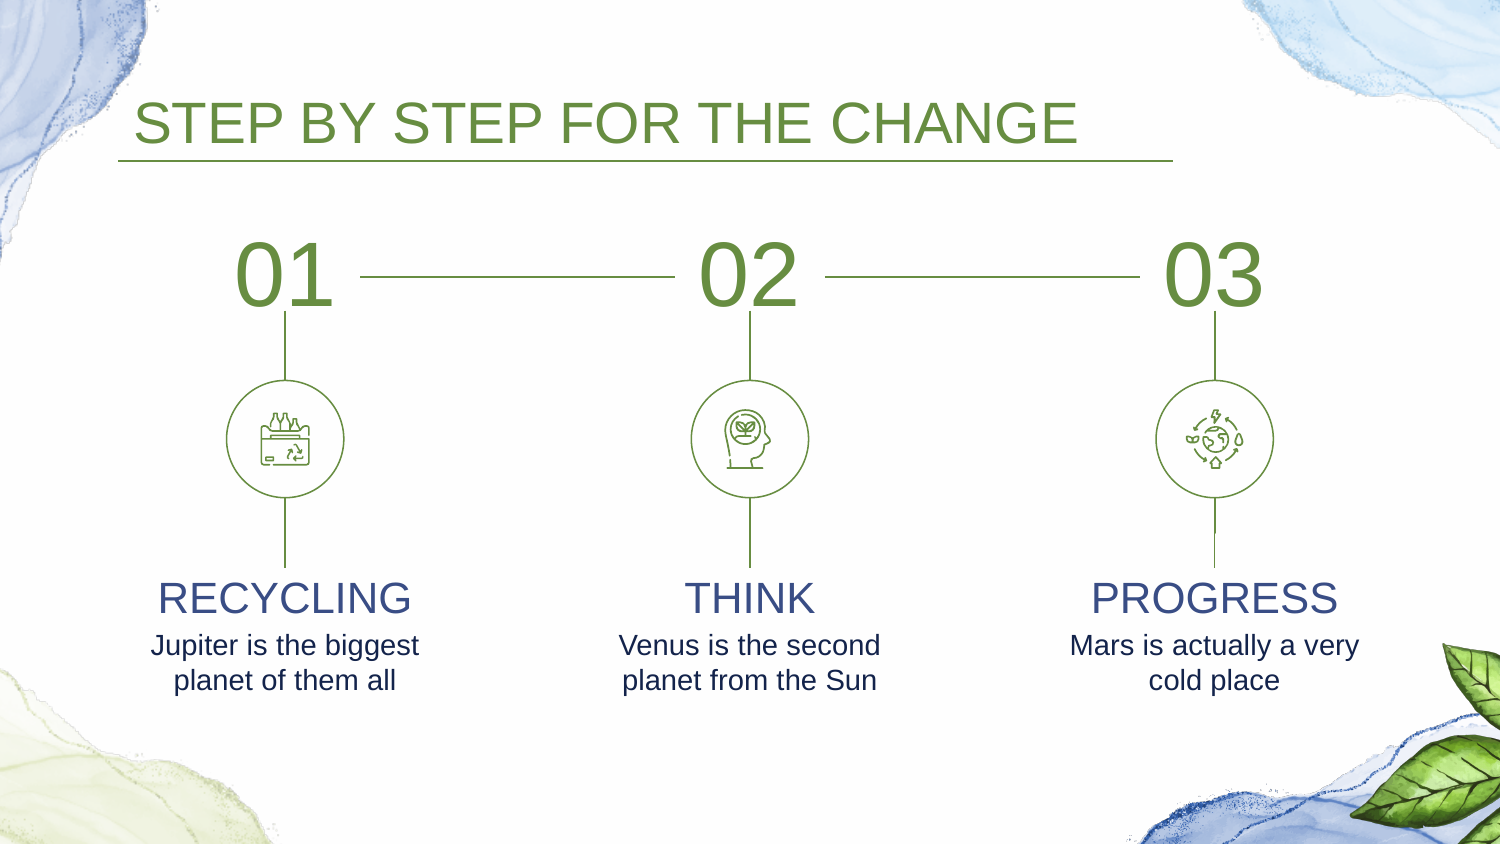

# STEP BY STEP FOR THE CHANGE
01
02
03

RECYCLING
THINK
PROGRESS
Jupiter is the biggest planet of them all
Venus is the second planet from the Sun
Mars is actually a very cold place